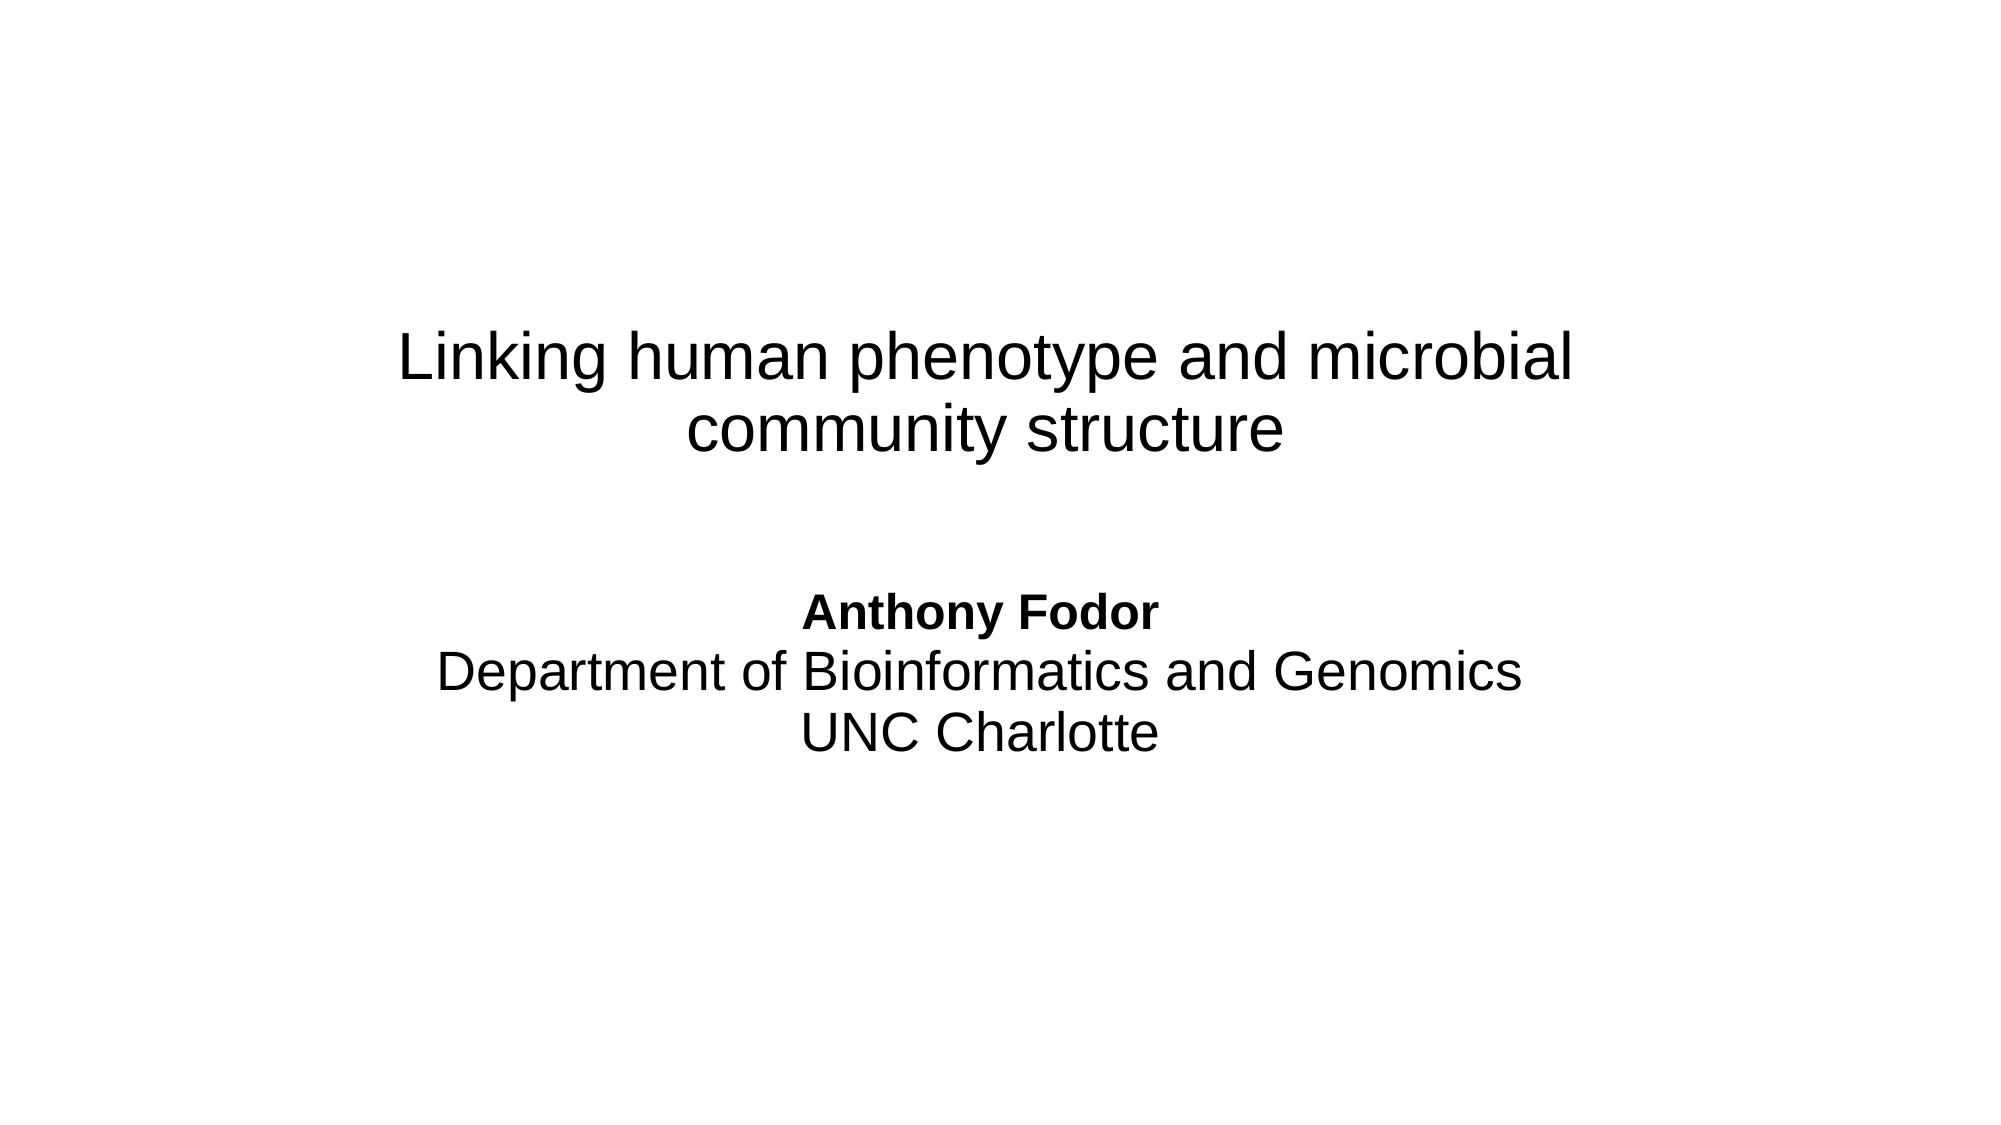

# Linking human phenotype and microbial community structure
Anthony Fodor
Department of Bioinformatics and Genomics
UNC Charlotte